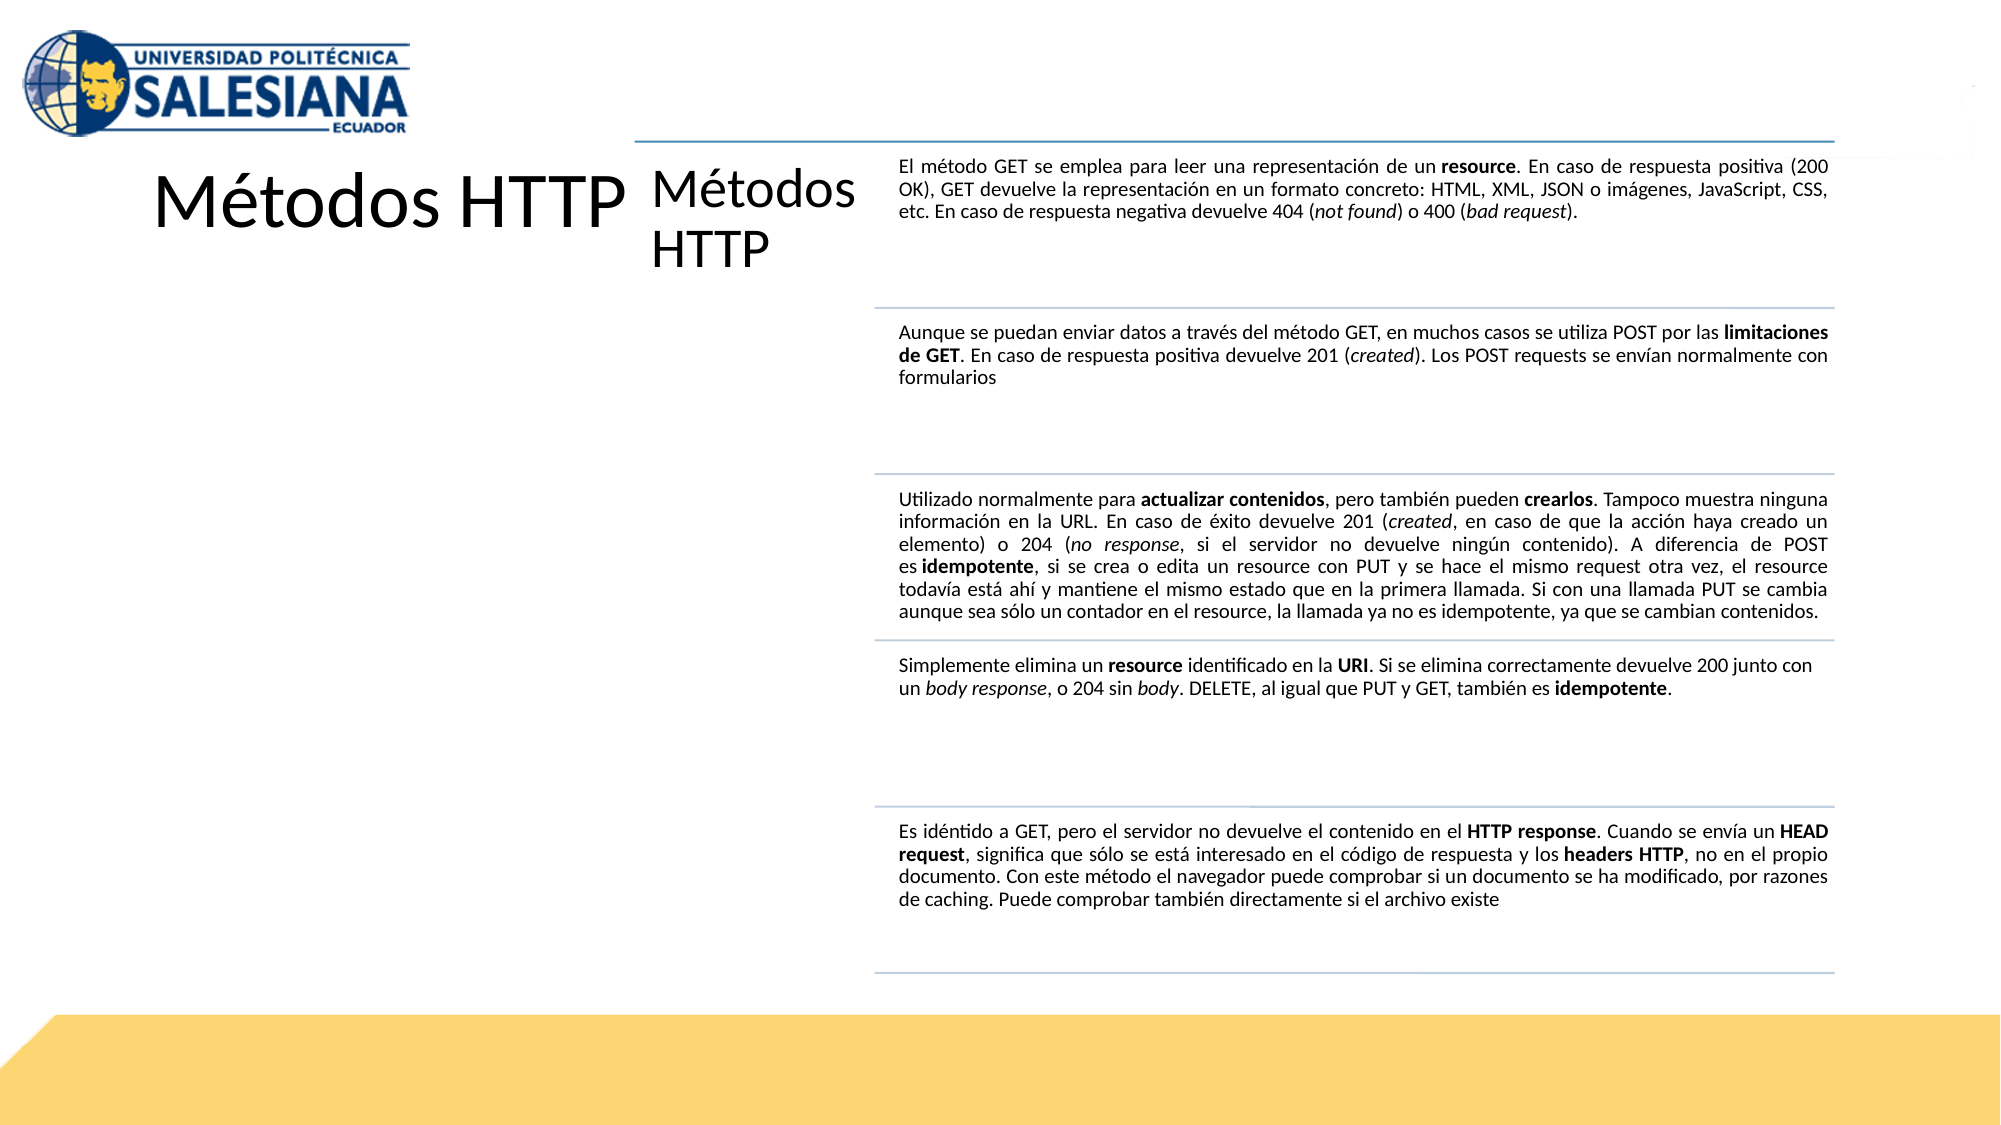

# Métodos HTTP
Métodos HTTP
El método GET se emplea para leer una representación de un resource. En caso de respuesta positiva (200 OK), GET devuelve la representación en un formato concreto: HTML, XML, JSON o imágenes, JavaScript, CSS, etc. En caso de respuesta negativa devuelve 404 (not found) o 400 (bad request).
Aunque se puedan enviar datos a través del método GET, en muchos casos se utiliza POST por las limitaciones de GET. En caso de respuesta positiva devuelve 201 (created). Los POST requests se envían normalmente con formularios
Utilizado normalmente para actualizar contenidos, pero también pueden crearlos. Tampoco muestra ninguna información en la URL. En caso de éxito devuelve 201 (created, en caso de que la acción haya creado un elemento) o 204 (no response, si el servidor no devuelve ningún contenido). A diferencia de POST es idempotente, si se crea o edita un resource con PUT y se hace el mismo request otra vez, el resource todavía está ahí y mantiene el mismo estado que en la primera llamada. Si con una llamada PUT se cambia aunque sea sólo un contador en el resource, la llamada ya no es idempotente, ya que se cambian contenidos.
Simplemente elimina un resource identificado en la URI. Si se elimina correctamente devuelve 200 junto con un body response, o 204 sin body. DELETE, al igual que PUT y GET, también es idempotente.
Es idéntido a GET, pero el servidor no devuelve el contenido en el HTTP response. Cuando se envía un HEAD request, significa que sólo se está interesado en el código de respuesta y los headers HTTP, no en el propio documento. Con este método el navegador puede comprobar si un documento se ha modificado, por razones de caching. Puede comprobar también directamente si el archivo existe